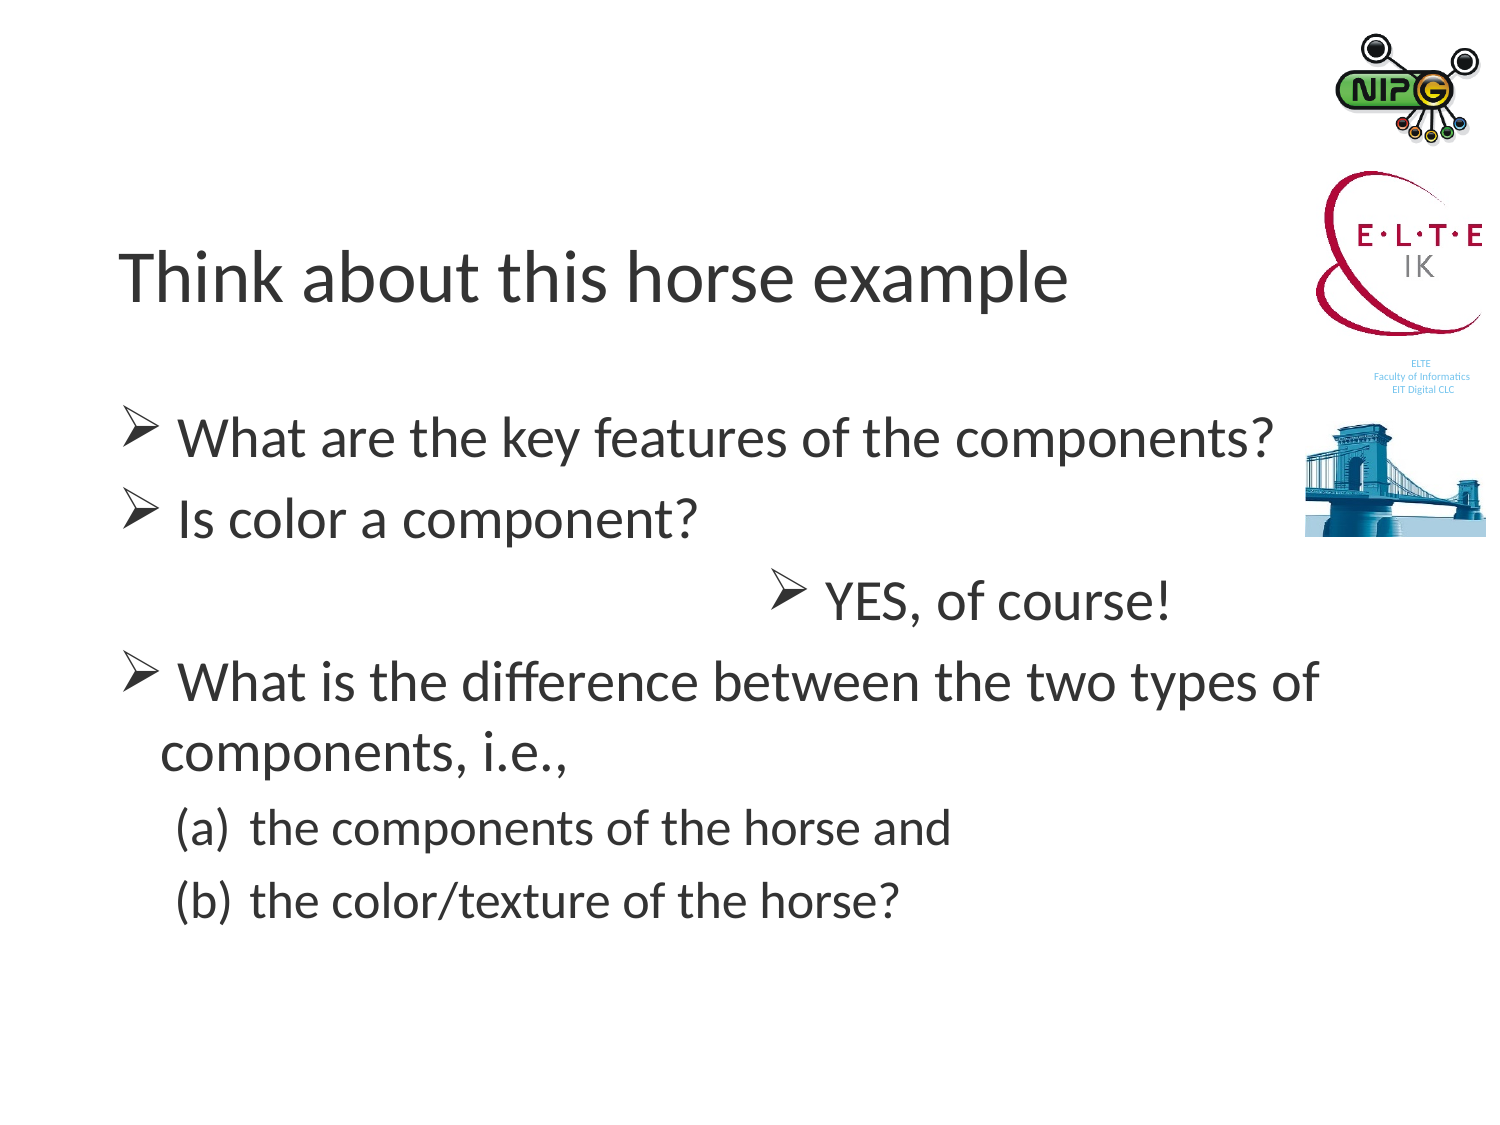

#
Think about this horse example
 What are the key features of the components?
 Is color a component?
 YES, of course!
 What is the difference between the two types of components, i.e.,
the components of the horse and
the color/texture of the horse?